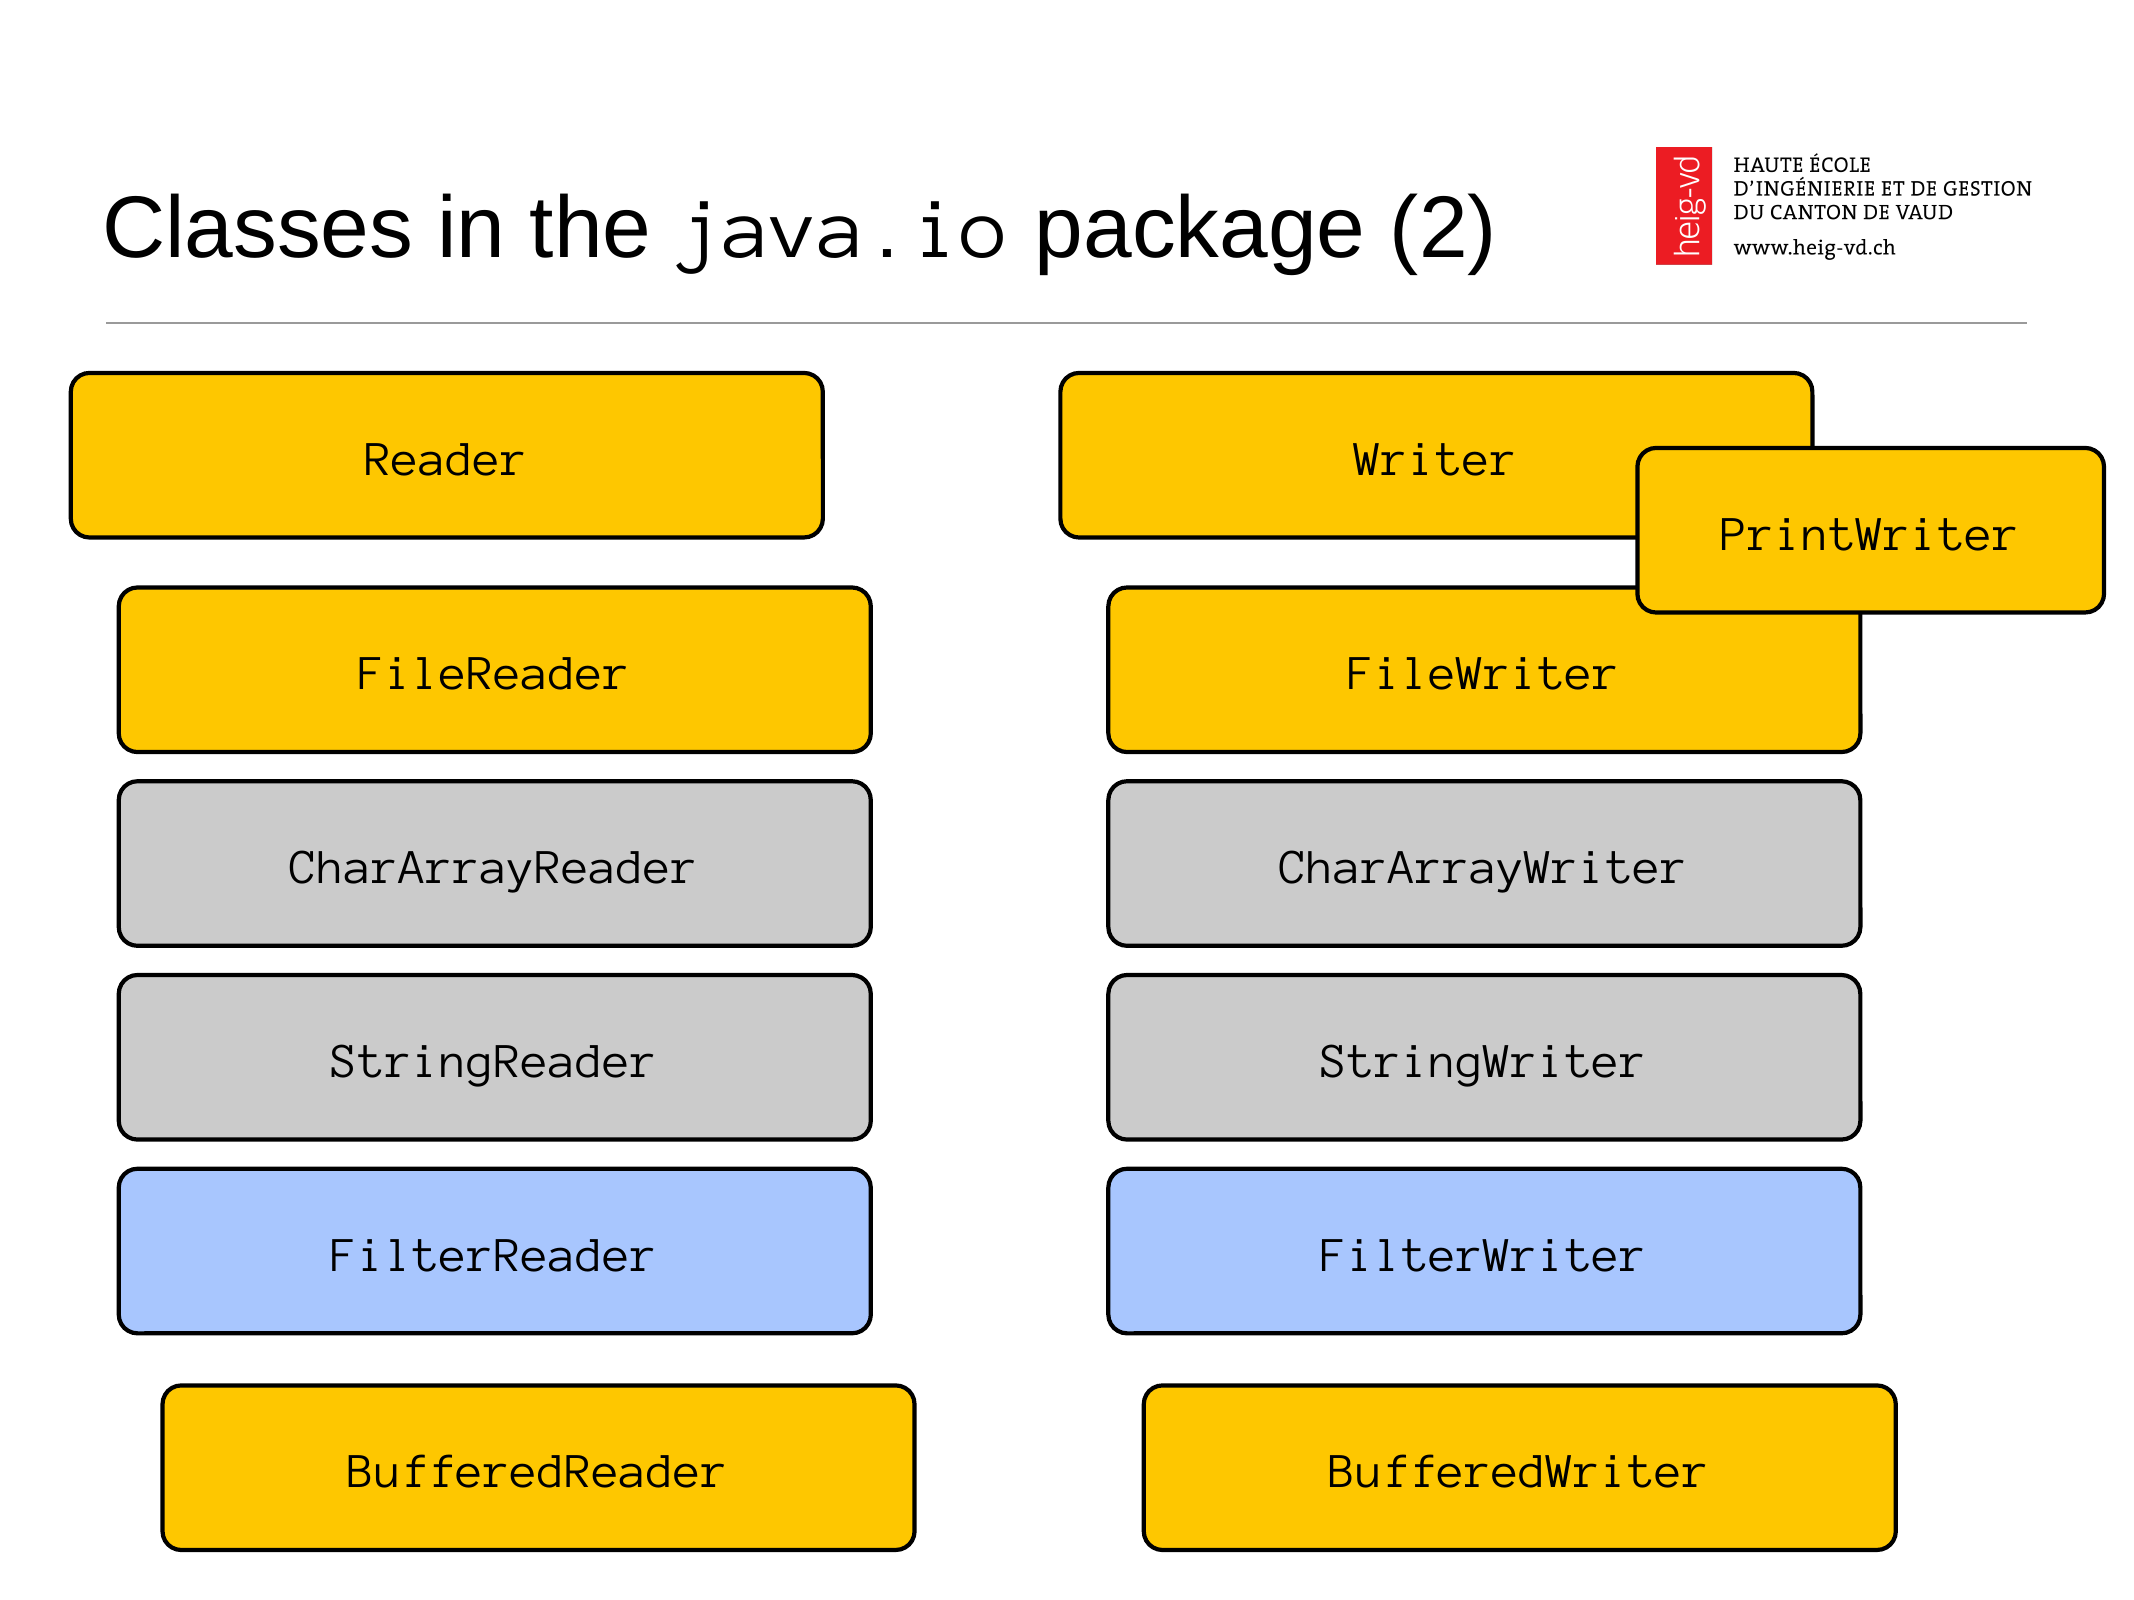

# Classes in the java.io package (2)
Reader
Writer
PrintWriter
FileReader
FileWriter
CharArrayReader
CharArrayWriter
StringReader
StringWriter
FilterReader
FilterWriter
BufferedReader
BufferedWriter